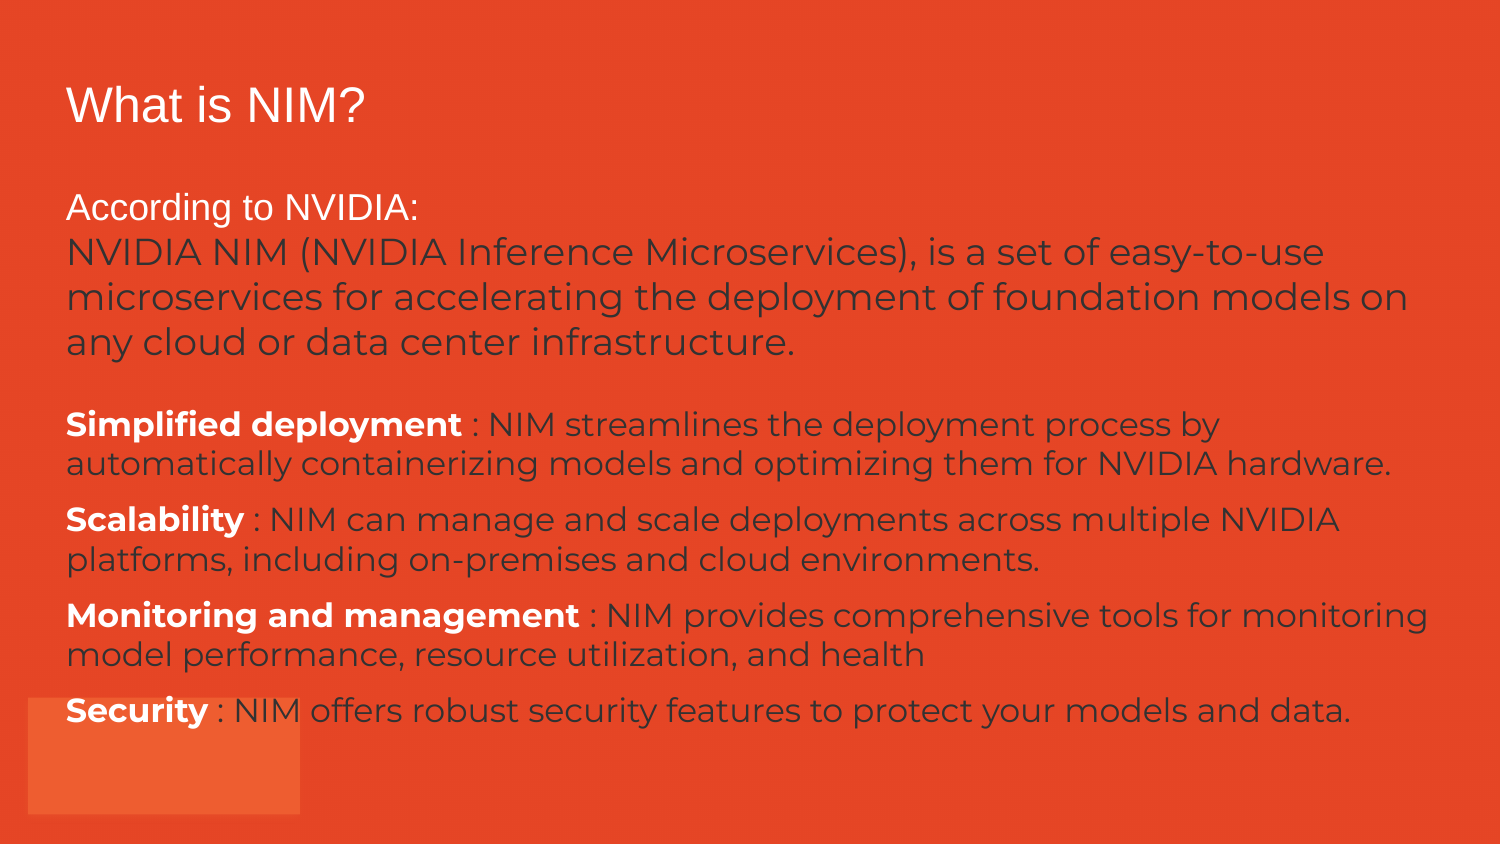

What is NIM?

According to NVIDIA:
NVIDIA NIM (NVIDIA Inference Microservices), is a set of easy-to-use microservices for accelerating the deployment of foundation models on any cloud or data center infrastructure.

Simplified deployment : NIM streamlines the deployment process by automatically containerizing models and optimizing them for NVIDIA hardware.
Scalability : NIM can manage and scale deployments across multiple NVIDIA platforms, including on-premises and cloud environments.
Monitoring and management : NIM provides comprehensive tools for monitoring model performance, resource utilization, and health
Security : NIM offers robust security features to protect your models and data.